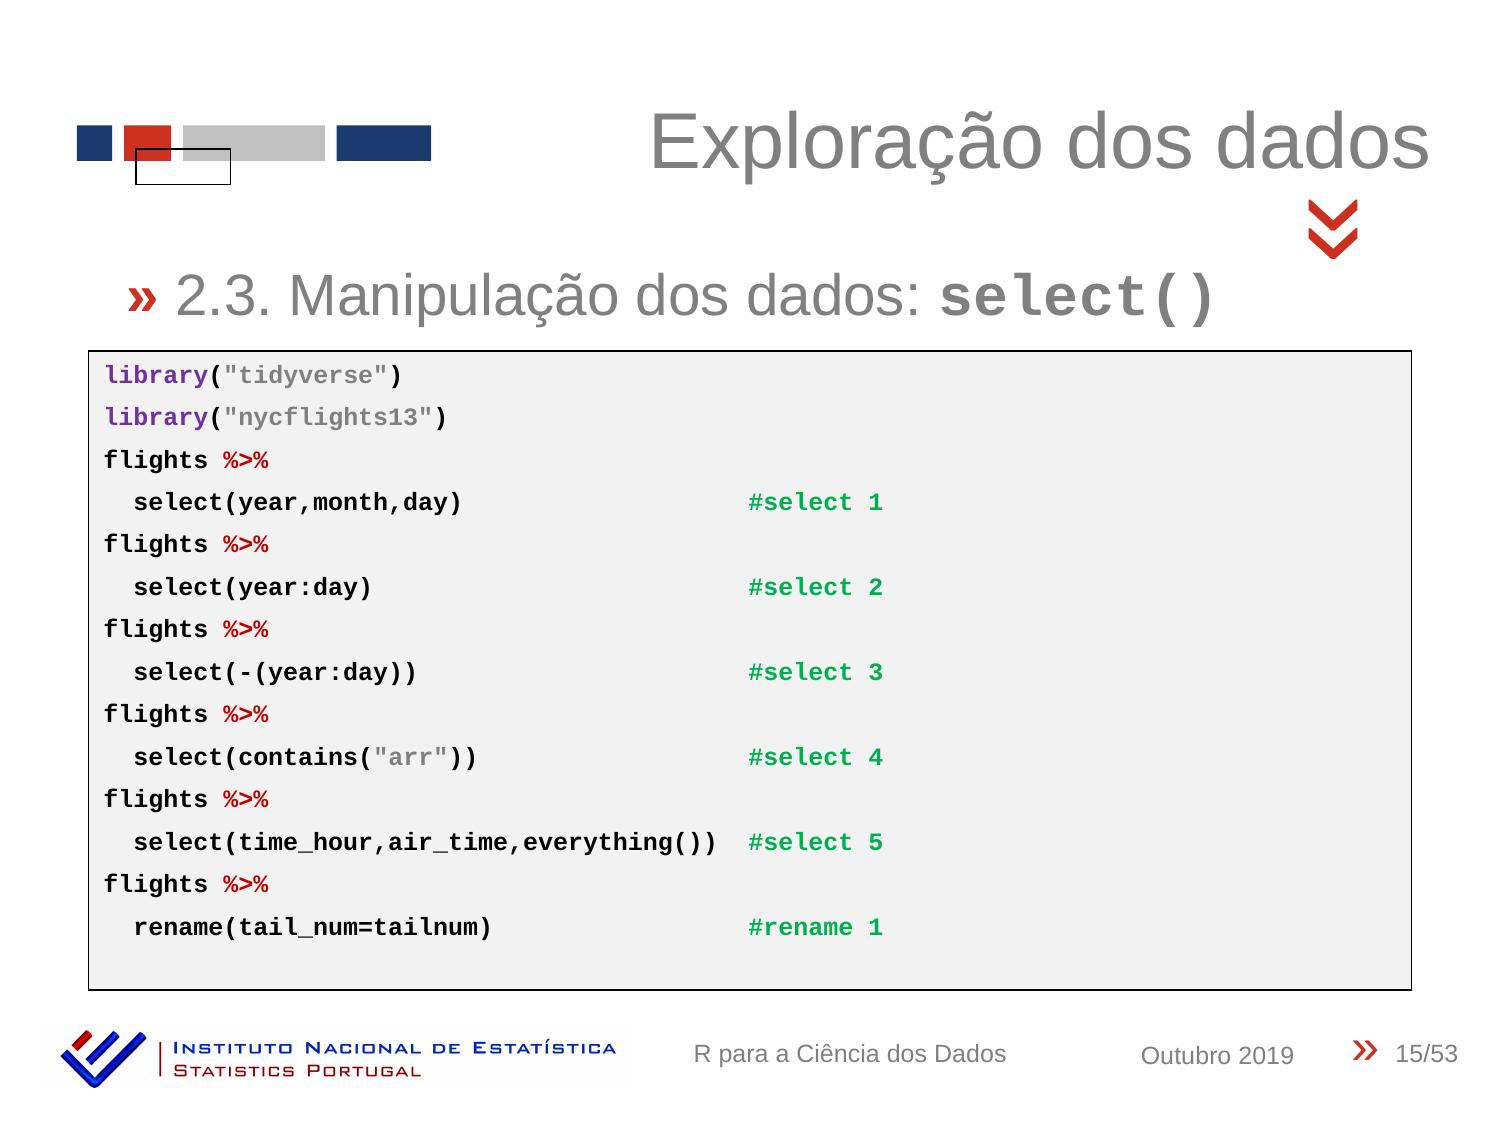

Exploração dos dados
«
» 2.3. Manipulação dos dados: select()
library("tidyverse")
library("nycflights13")
flights %>%
  select(year,month,day)                   #select 1
flights %>%
  select(year:day)                         #select 2
flights %>%
  select(-(year:day))                      #select 3
flights %>%
  select(contains("arr"))                  #select 4
flights %>%
  select(time_hour,air_time,everything())  #select 5
flights %>%
  rename(tail_num=tailnum)                 #rename 1

15